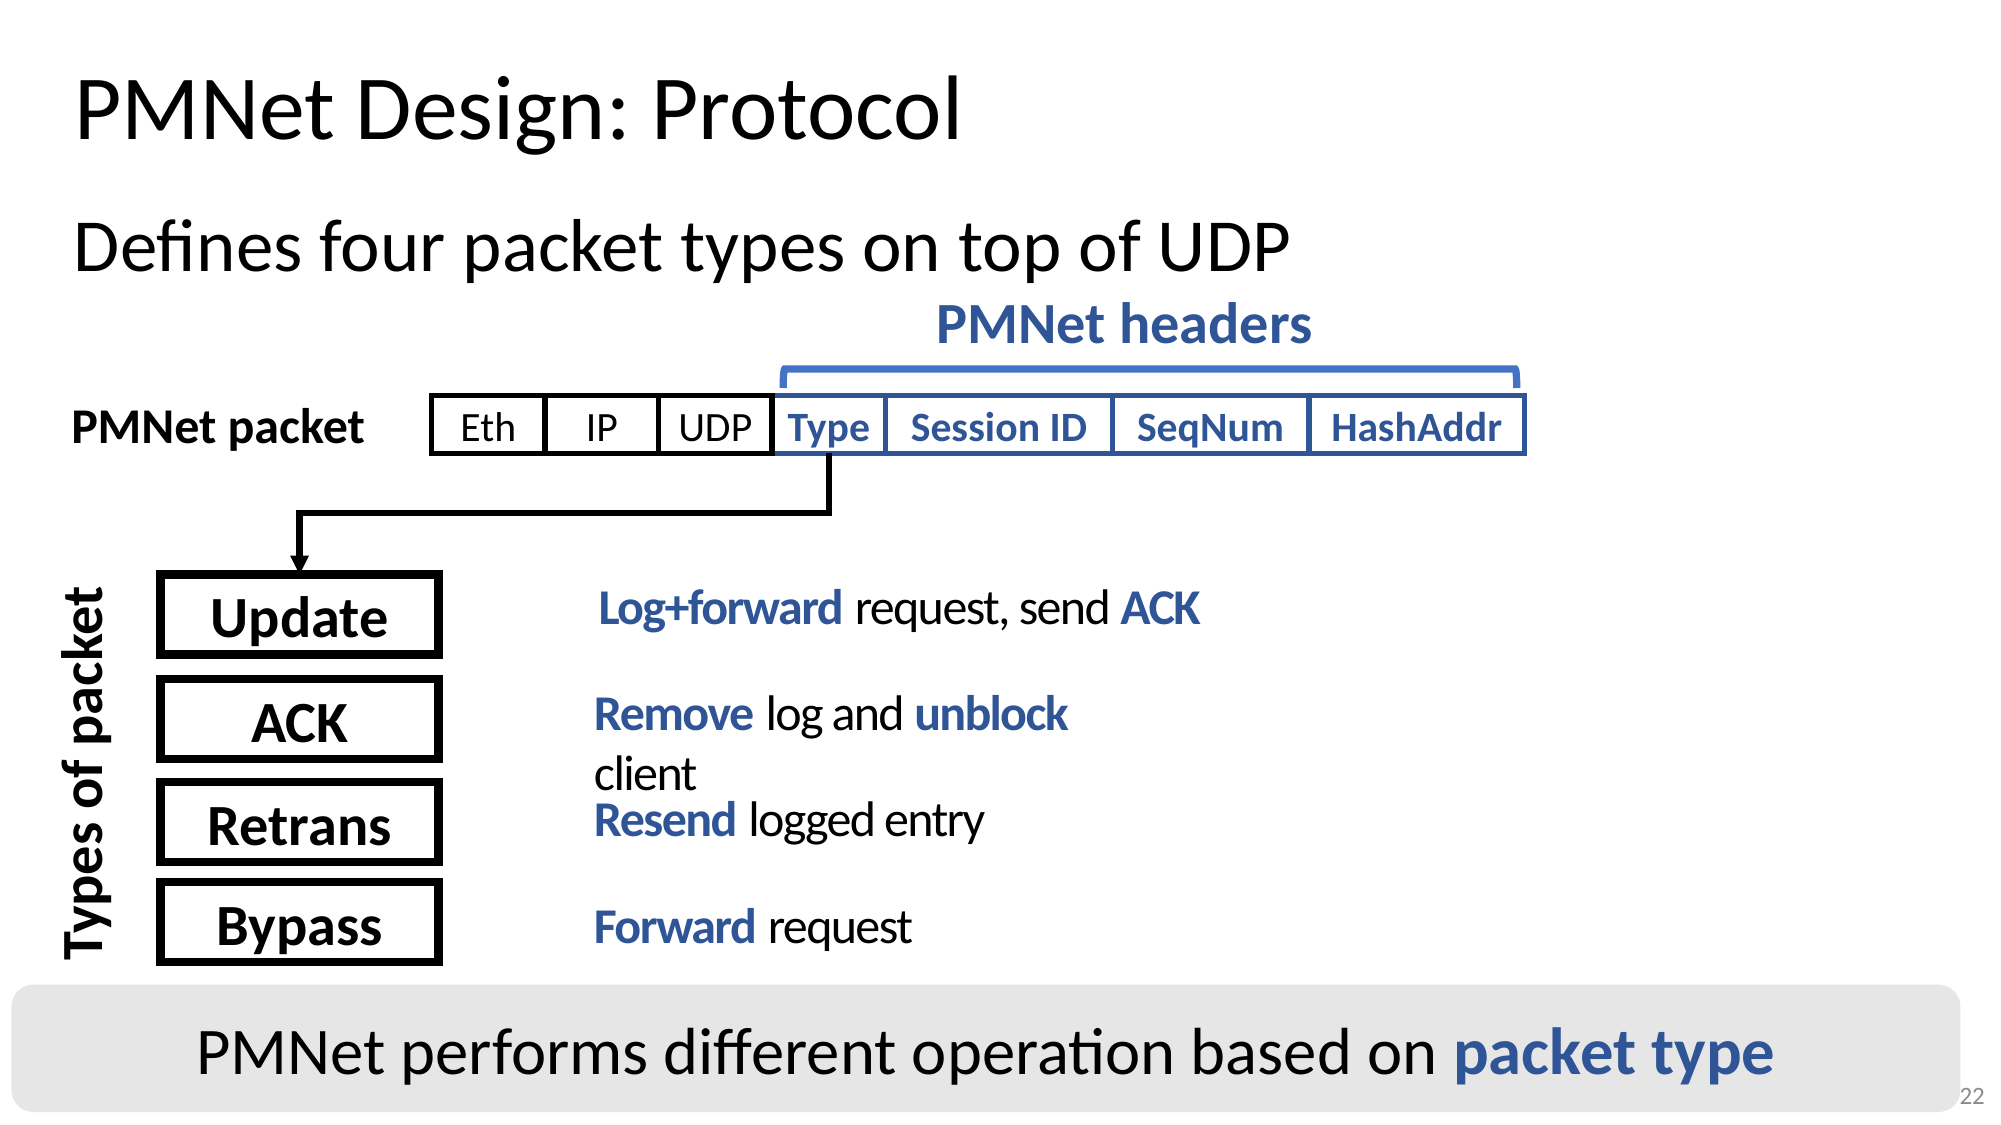

# PMNet Design: Protocol

Defines four packet types on top of UDP
PMNet headers
PMNet packet
UDP
Type
Session ID
SeqNum
HashAddr
Eth
IP
Log+forward request, send ACK
Update
Remove log and unblock client
ACK
Types of packet
Resend logged entry
Retrans
Bypass
Forward request
PMNet performs different operation based on packet type
22